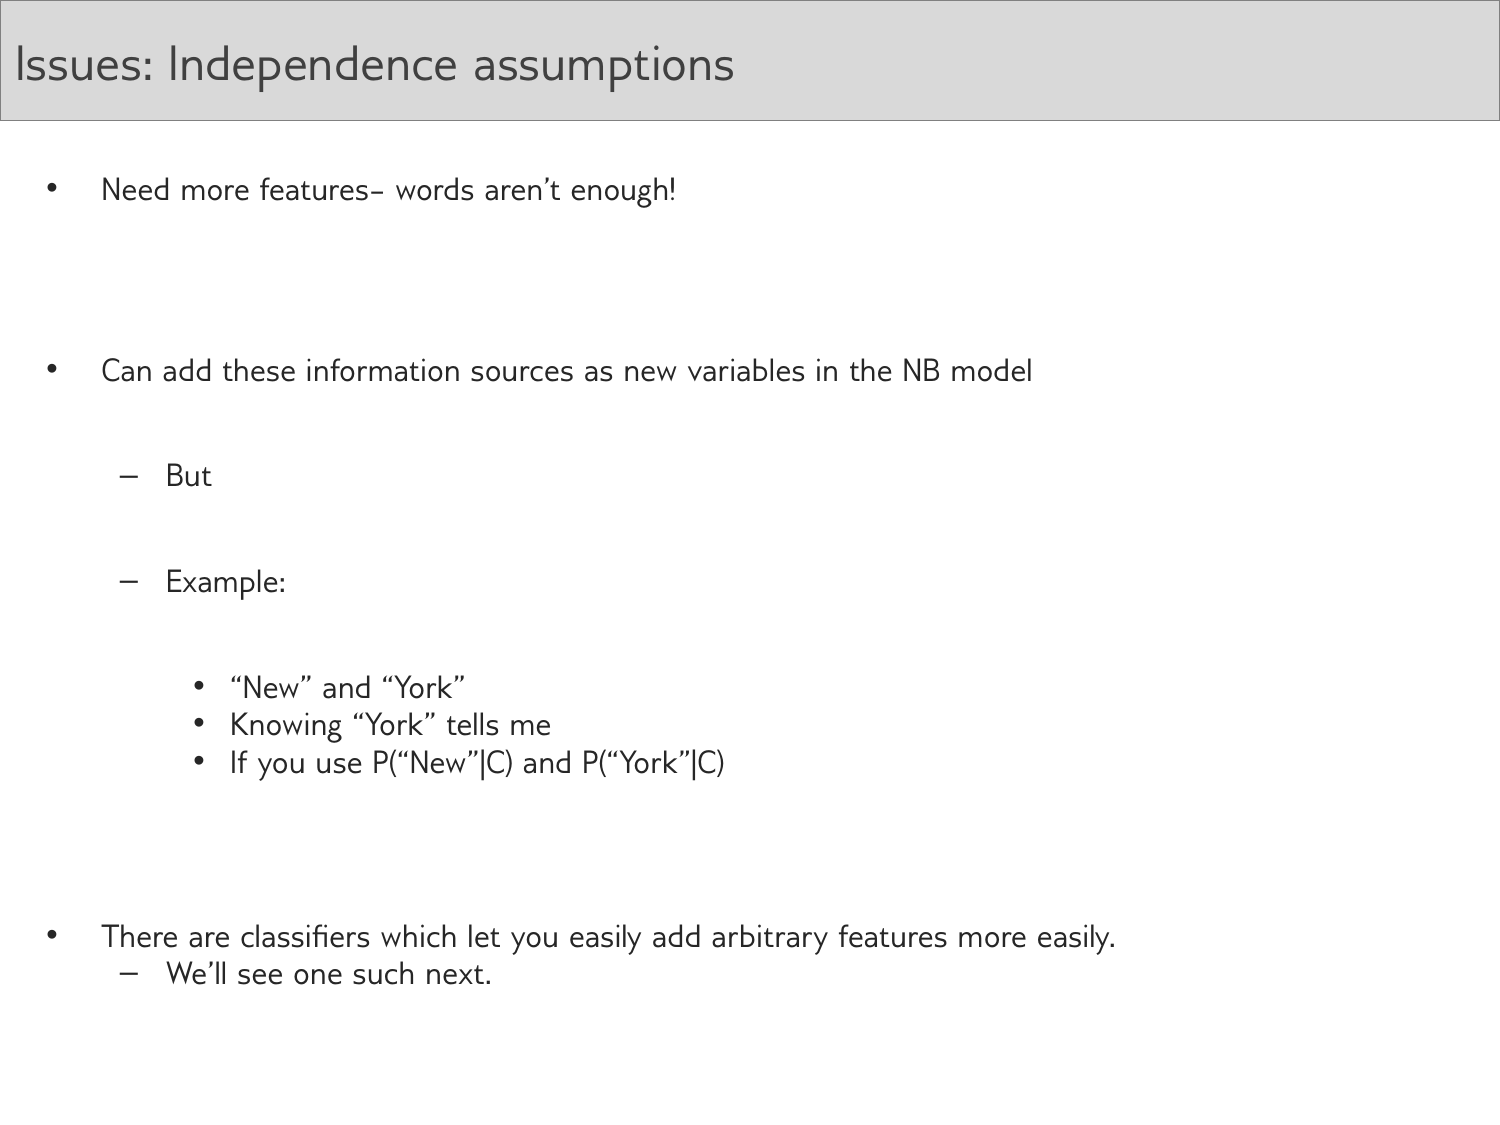

# Issues: Independence assumptions
Need more features– words aren’t enough!

Can add these information sources as new variables in the NB model

But

Example:

“New” and “York”
Knowing “York” tells me
If you use P(“New”|C) and P(“York”|C)

There are classifiers which let you easily add arbitrary features more easily.
We’ll see one such next.